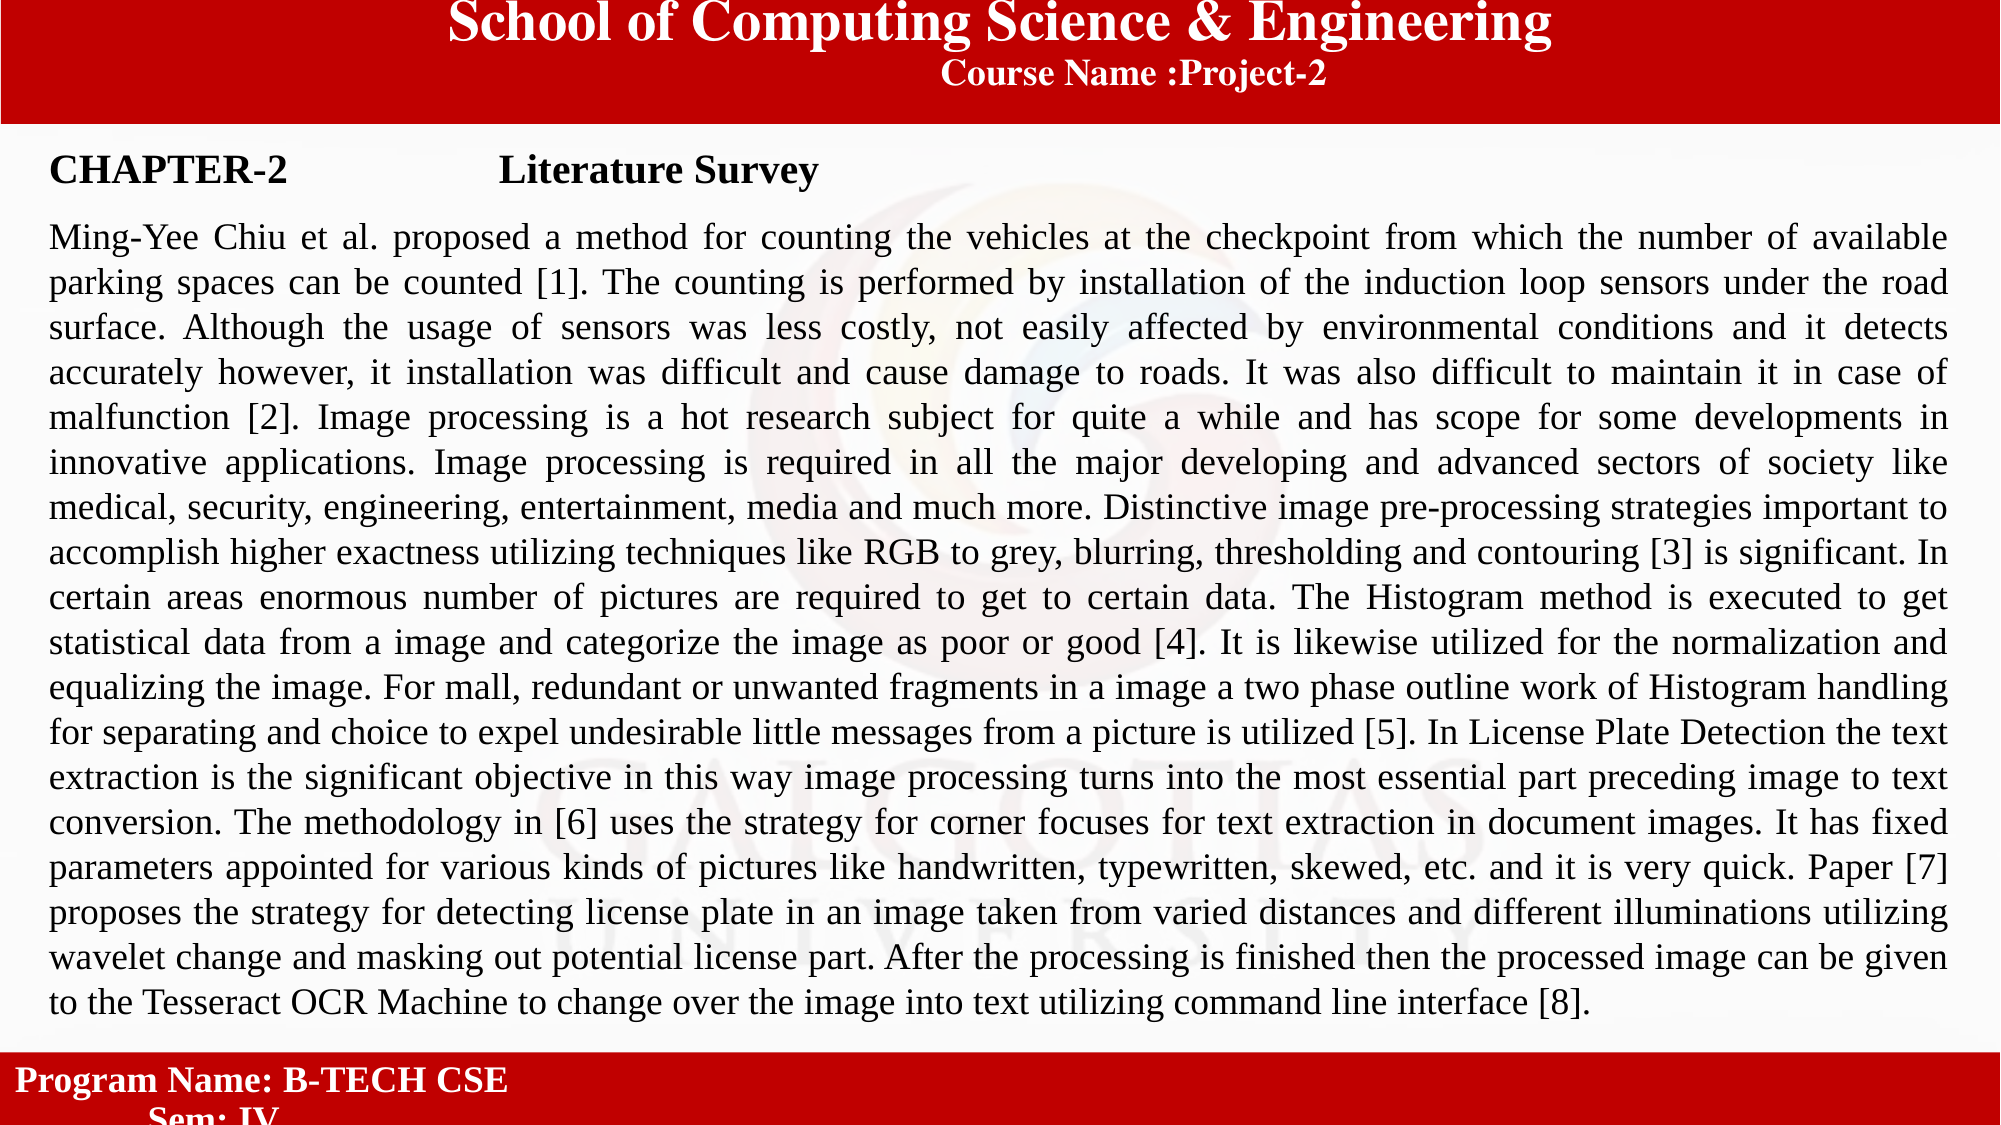

School of Computing Science & Engineering
                            Course Name :Project-2

CHAPTER-2 		Literature Survey
Ming-Yee Chiu et al. proposed a method for counting the vehicles at the checkpoint from which the number of available parking spaces can be counted [1]. The counting is performed by installation of the induction loop sensors under the road surface. Although the usage of sensors was less costly, not easily affected by environmental conditions and it detects accurately however, it installation was difficult and cause damage to roads. It was also difficult to maintain it in case of malfunction [2]. Image processing is a hot research subject for quite a while and has scope for some developments in innovative applications. Image processing is required in all the major developing and advanced sectors of society like medical, security, engineering, entertainment, media and much more. Distinctive image pre-processing strategies important to accomplish higher exactness utilizing techniques like RGB to grey, blurring, thresholding and contouring [3] is significant. In certain areas enormous number of pictures are required to get to certain data. The Histogram method is executed to get statistical data from a image and categorize the image as poor or good [4]. It is likewise utilized for the normalization and equalizing the image. For mall, redundant or unwanted fragments in a image a two phase outline work of Histogram handling for separating and choice to expel undesirable little messages from a picture is utilized [5]. In License Plate Detection the text extraction is the significant objective in this way image processing turns into the most essential part preceding image to text conversion. The methodology in [6] uses the strategy for corner focuses for text extraction in document images. It has fixed parameters appointed for various kinds of pictures like handwritten, typewritten, skewed, etc. and it is very quick. Paper [7] proposes the strategy for detecting license plate in an image taken from varied distances and different illuminations utilizing wavelet change and masking out potential license part. After the processing is finished then the processed image can be given to the Tesseract OCR Machine to change over the image into text utilizing command line interface [8].

Program Name: B-TECH CSE 	                                                                                                                                                               Sem: IV